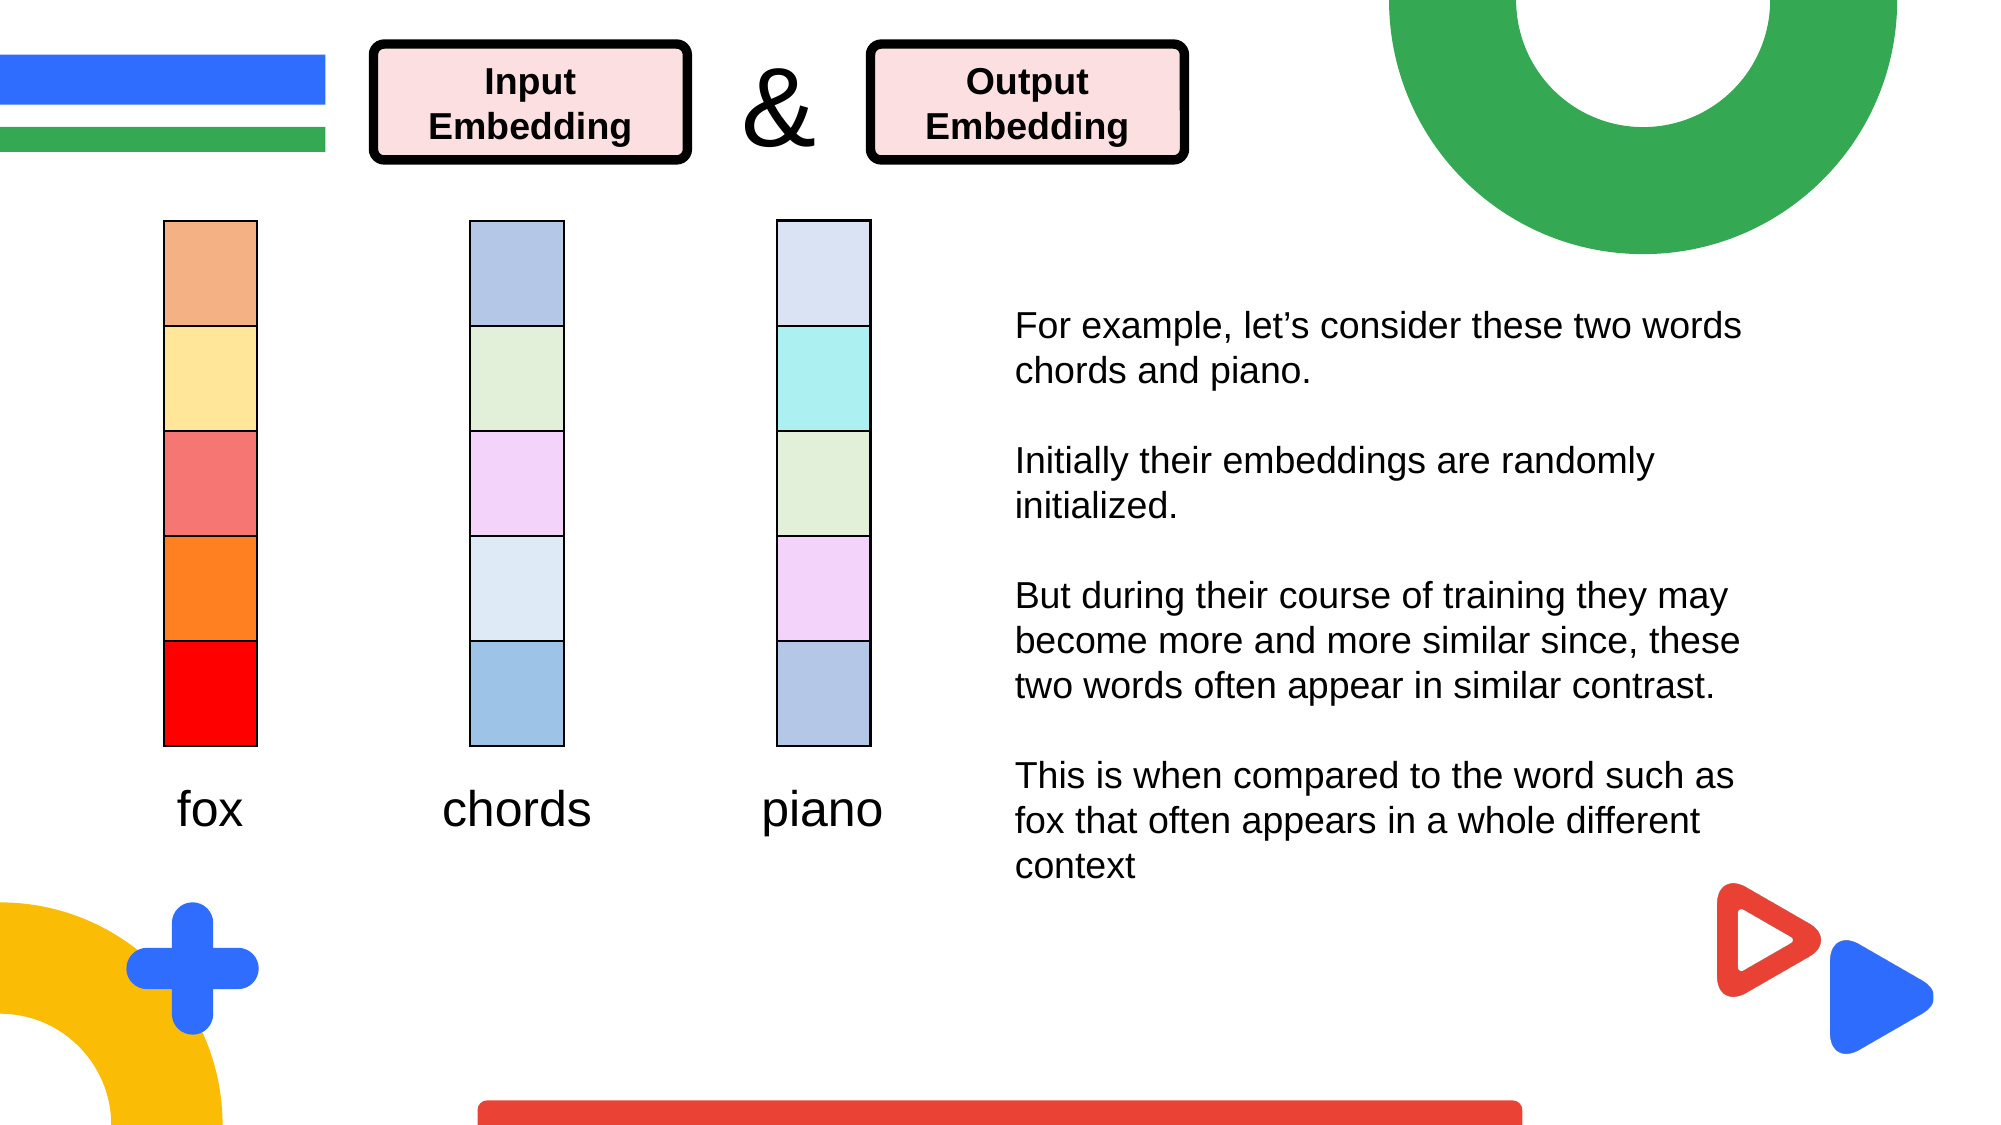

&
Input
Embedding
Output
Embedding
|  |
| --- |
|  |
|  |
|  |
|  |
|  |
| --- |
|  |
|  |
|  |
|  |
|  |
| --- |
|  |
|  |
|  |
|  |
|  |
| --- |
|  |
|  |
|  |
|  |
|  |
| --- |
|  |
|  |
|  |
|  |
|  |
| --- |
|  |
|  |
|  |
|  |
|  |
| --- |
|  |
|  |
|  |
|  |
For example, let’s consider these two words chords and piano.

Initially their embeddings are randomly initialized.

But during their course of training they may become more and more similar since, these two words often appear in similar contrast.

This is when compared to the word such as fox that often appears in a whole different context
fox
chords
piano